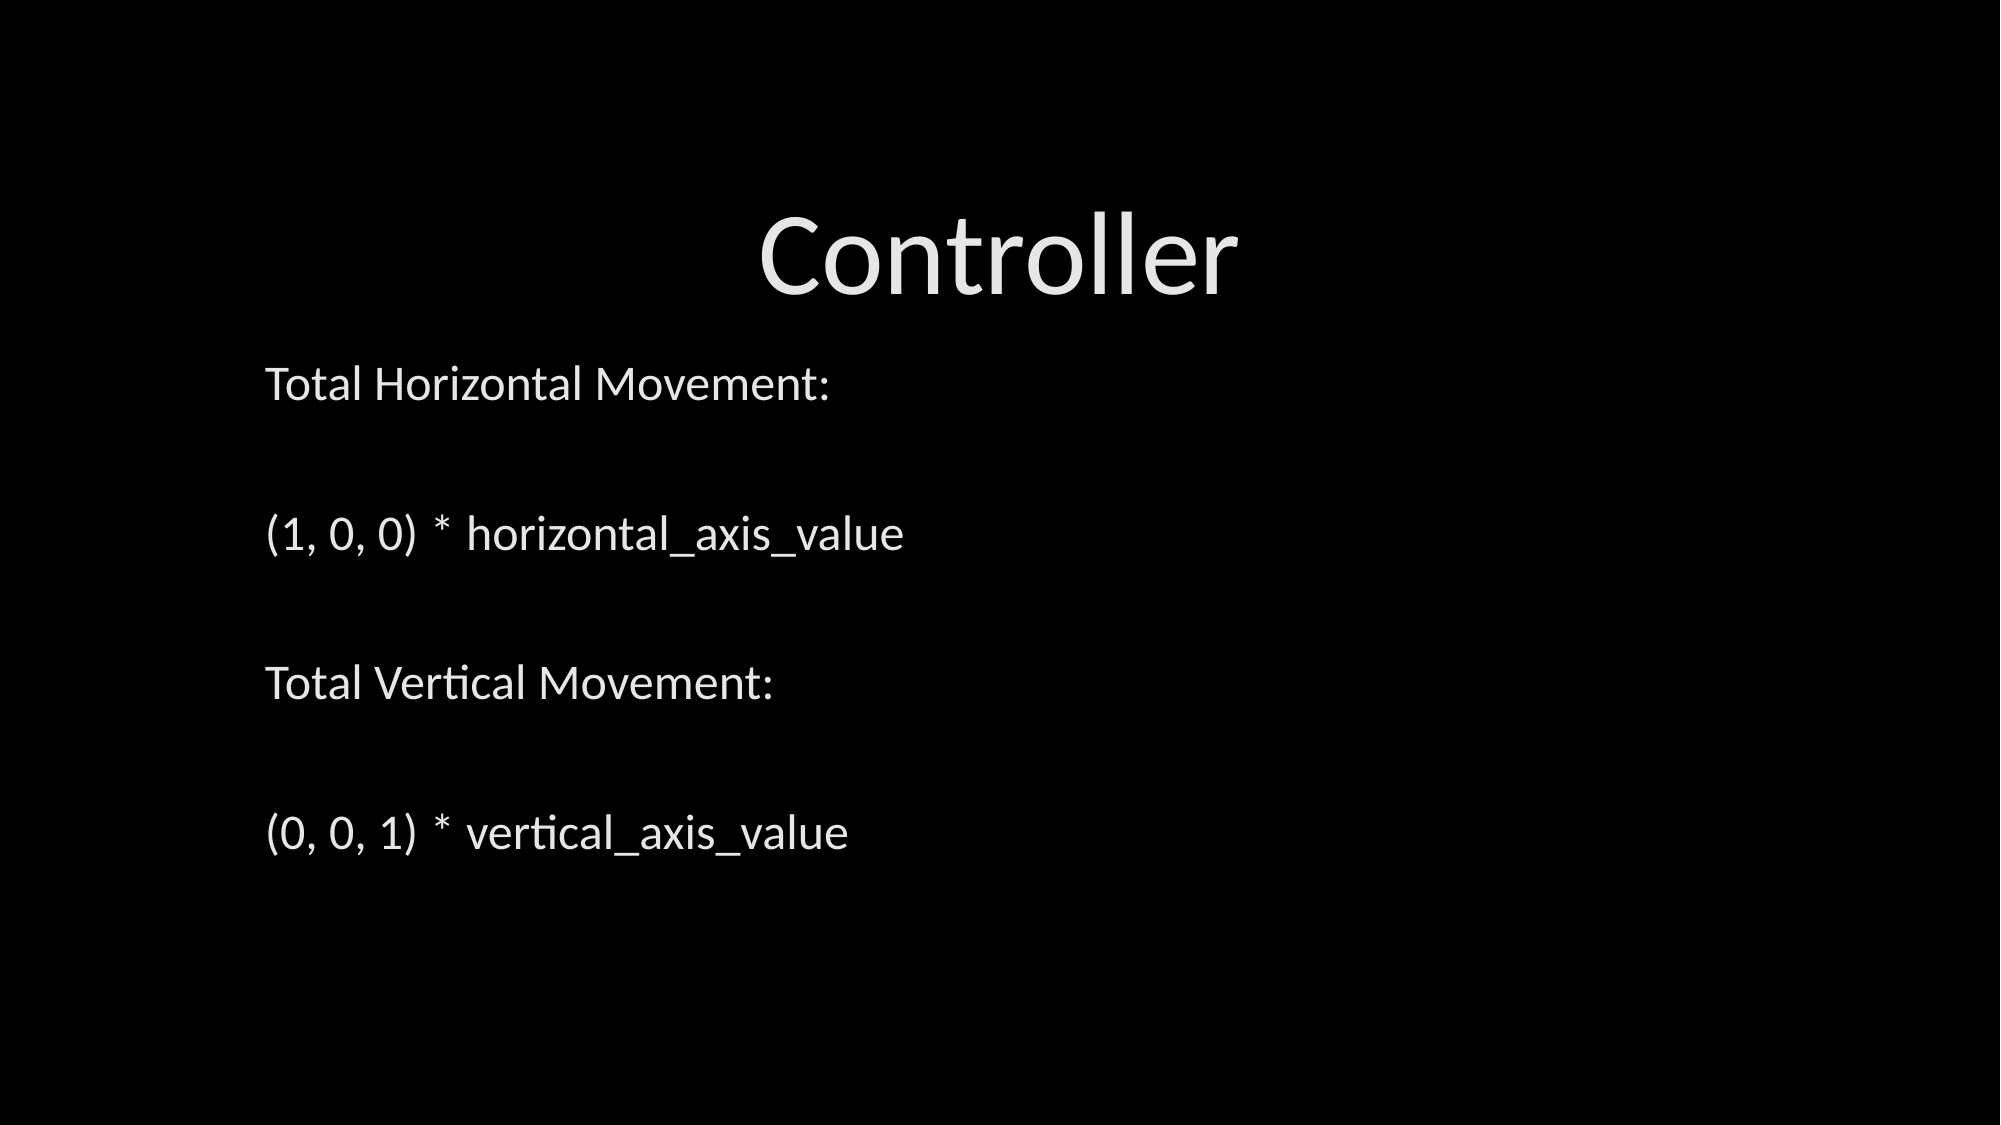

# Controller
Total Horizontal Movement:

(1, 0, 0) * horizontal_axis_value

Total Vertical Movement:

(0, 0, 1) * vertical_axis_value